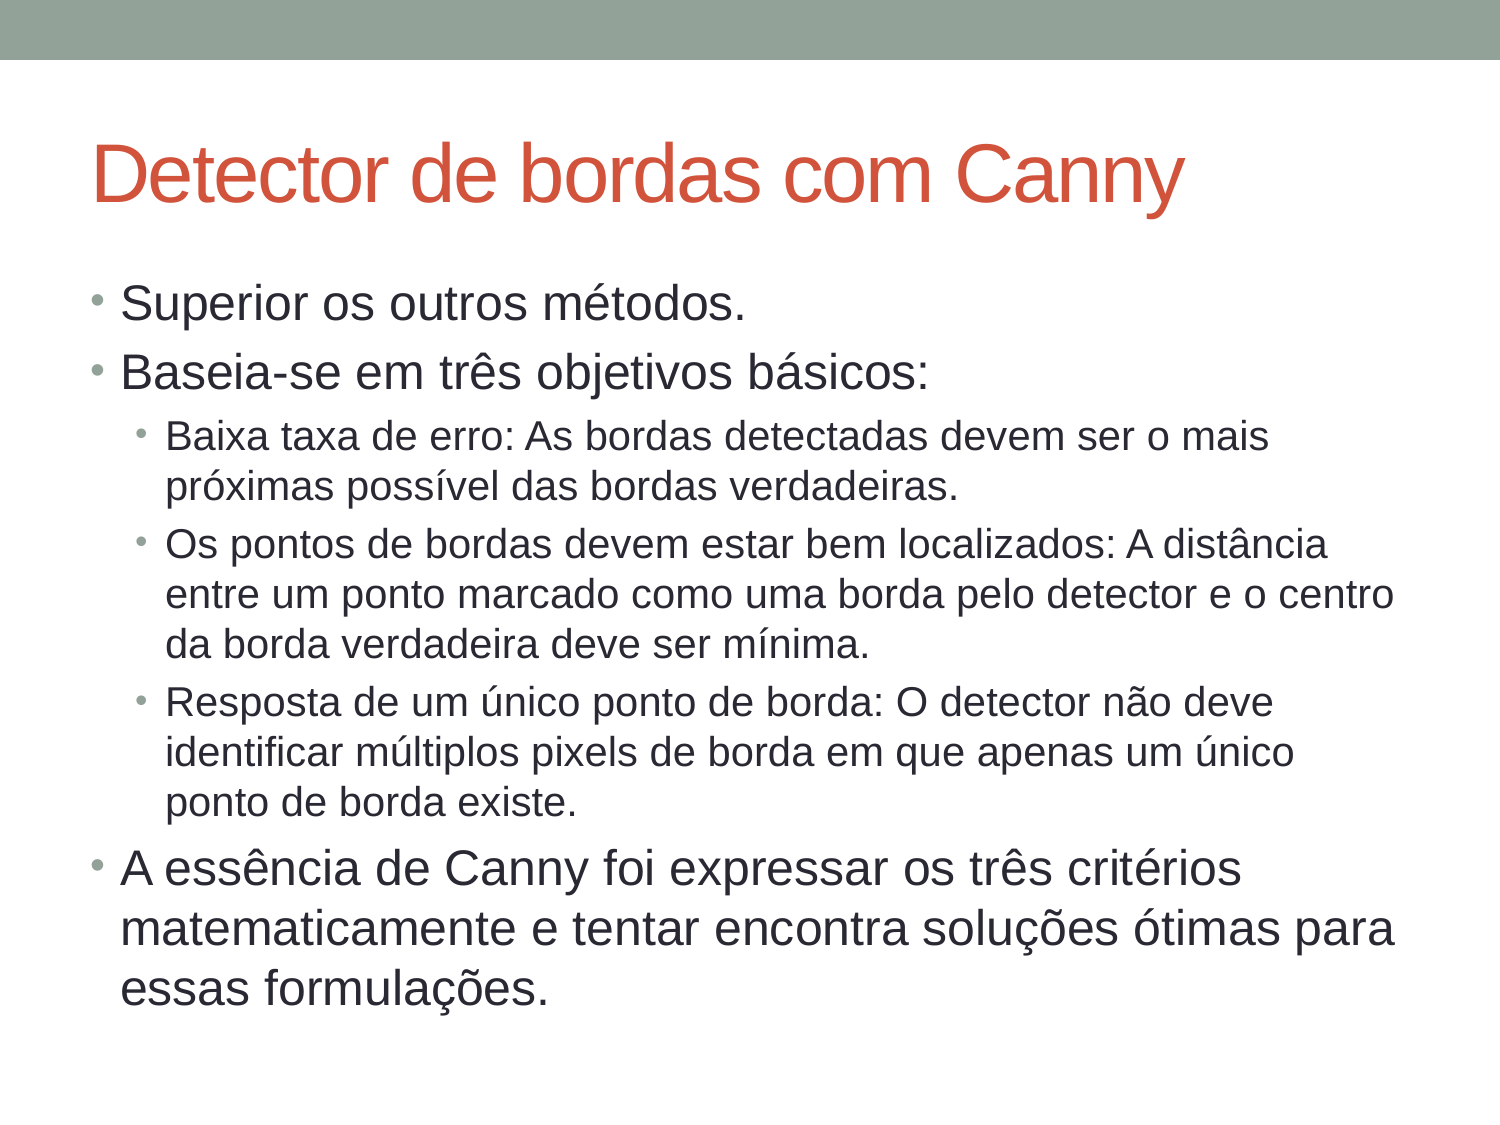

# Detector de bordas com Canny
Superior os outros métodos.
Baseia-se em três objetivos básicos:
Baixa taxa de erro: As bordas detectadas devem ser o mais próximas possível das bordas verdadeiras.
Os pontos de bordas devem estar bem localizados: A distância entre um ponto marcado como uma borda pelo detector e o centro da borda verdadeira deve ser mínima.
Resposta de um único ponto de borda: O detector não deve identificar múltiplos pixels de borda em que apenas um único ponto de borda existe.
A essência de Canny foi expressar os três critérios matematicamente e tentar encontra soluções ótimas para essas formulações.